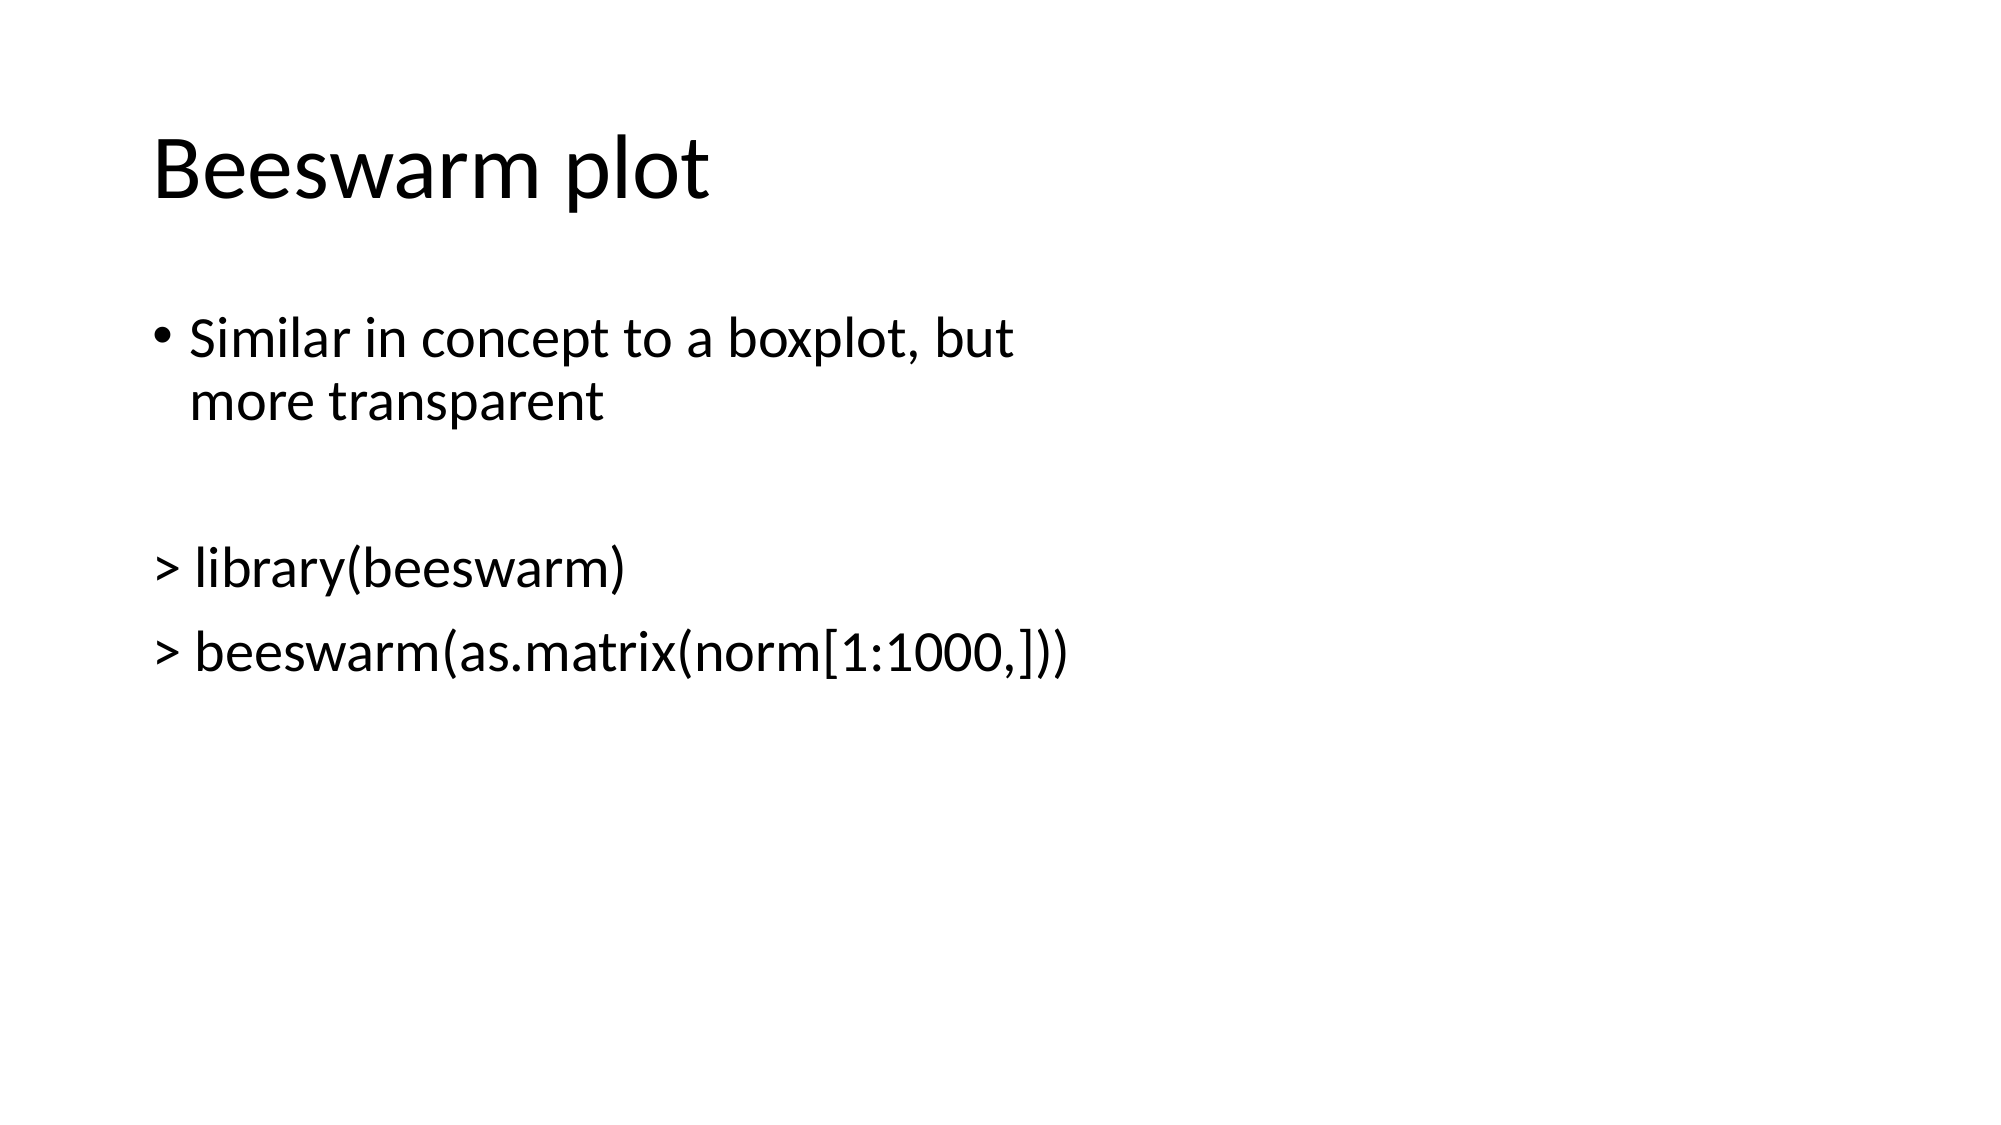

# Beeswarm plot
Similar in concept to a boxplot, but more transparent

> library(beeswarm)
> beeswarm(as.matrix(norm[1:1000,]))